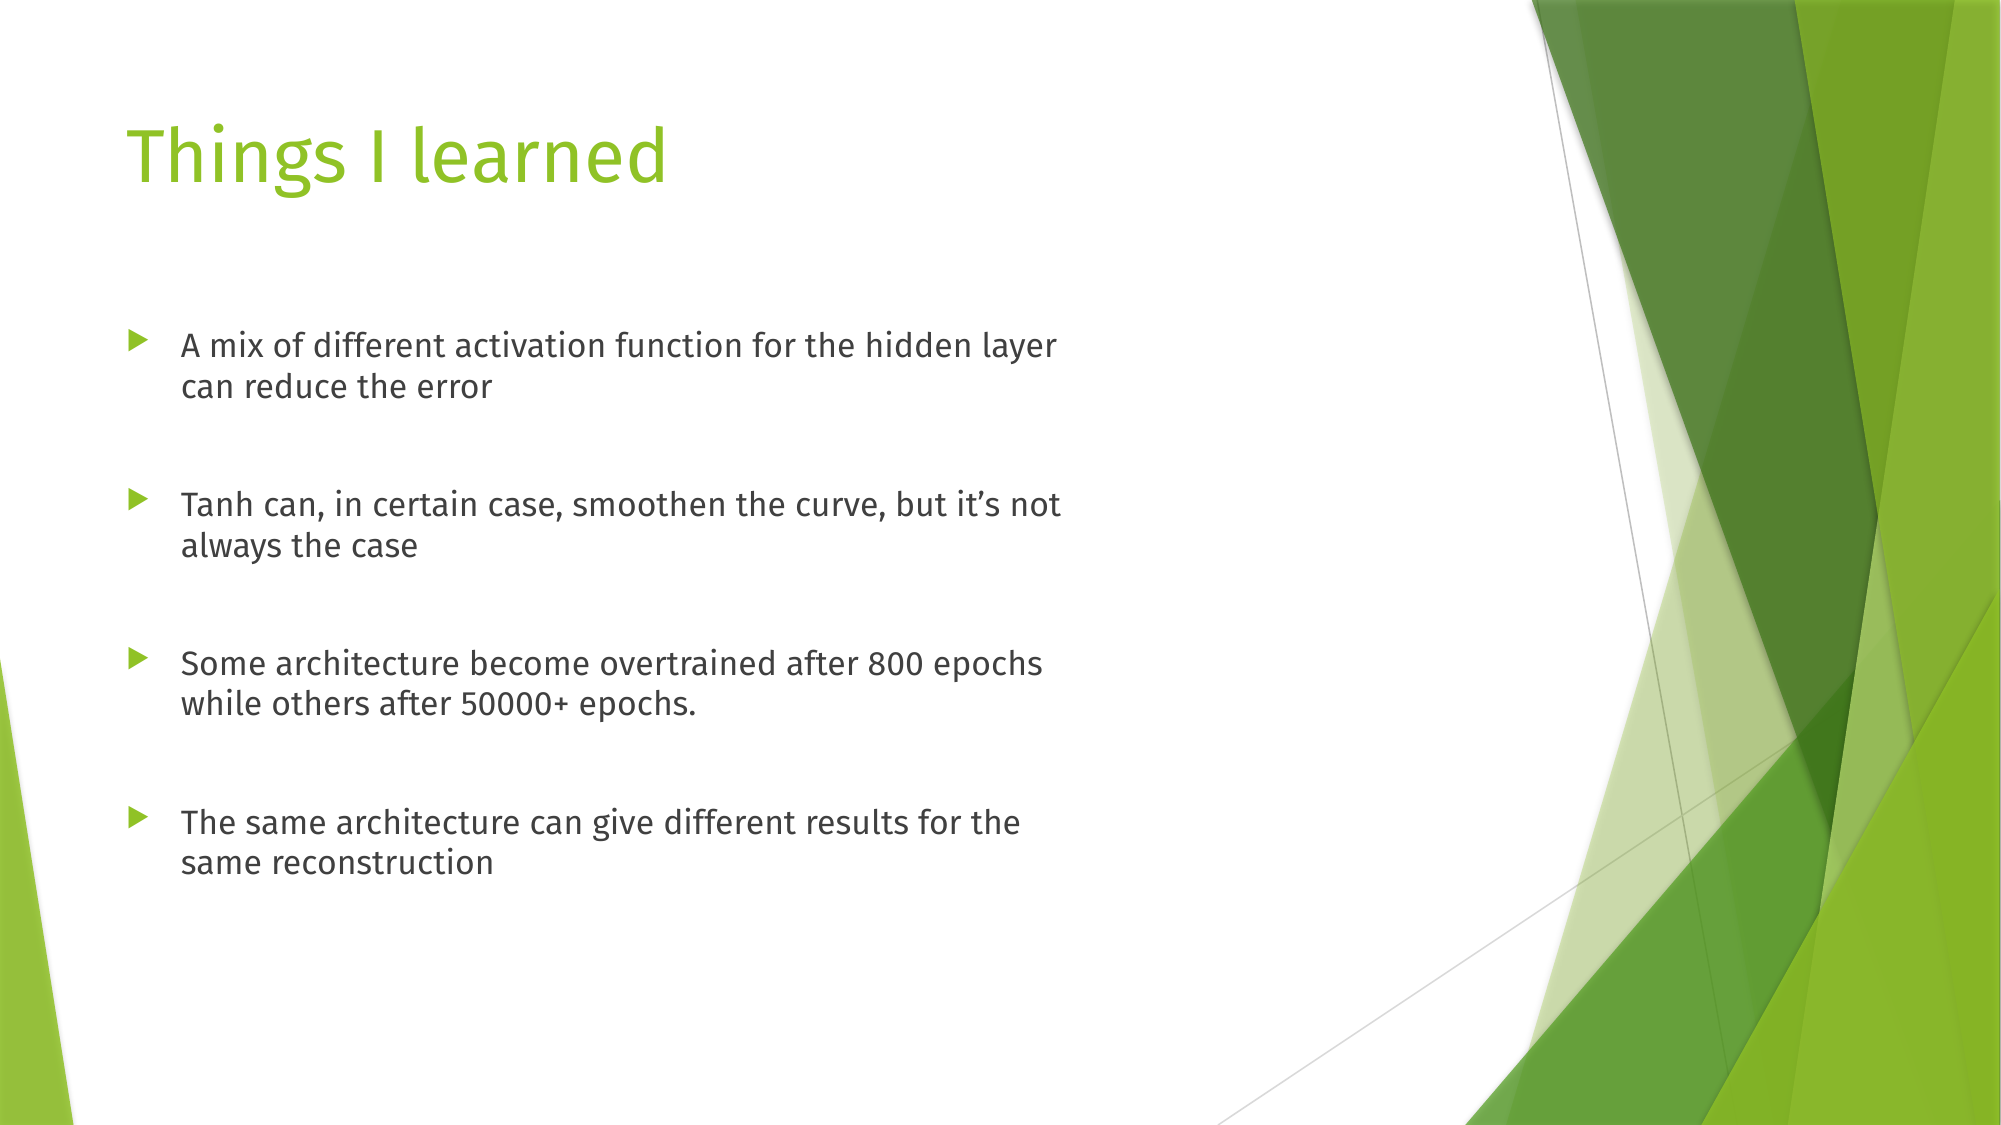

# Things I learned
A mix of different activation function for the hidden layer can reduce the error

Tanh can, in certain case, smoothen the curve, but it’s not always the case

Some architecture become overtrained after 800 epochs while others after 50000+ epochs.

The same architecture can give different results for the same reconstruction